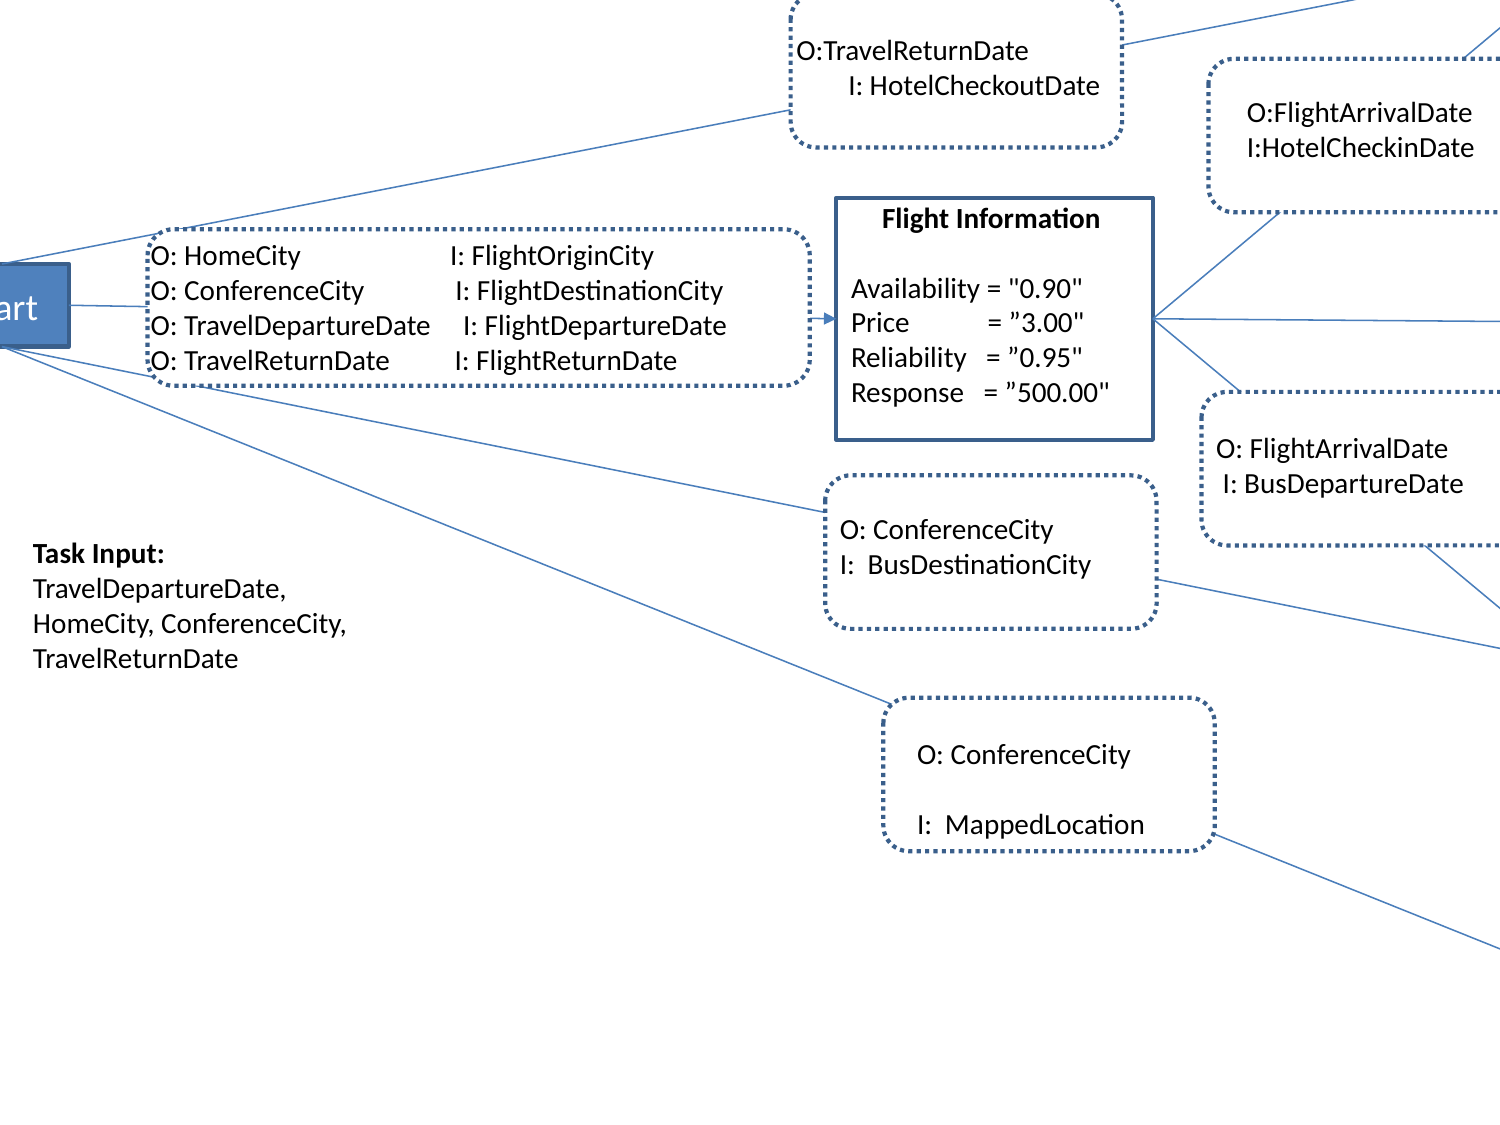

Hotel Function
Availability = ”1.00"
Price            = ”3.50"
Reliability   = ”0.99"
Response    = ”700.00"

O:TravelReturnDate                       I: HotelCheckoutDate

O: HotelReservation
I: HotelReservation
O:FlightArrivalDate
I:HotelCheckinDate
Flight Information

Availability = "0.90"
Price            = ”3.00"
Reliability   = ”0.95"
Response   = ”500.00"

O: HomeCity                       I: FlightOriginCity
O: ConferenceCity              I: FlightDestinationCity
O: TravelDepartureDate     I: FlightDepartureDate
O: TravelReturnDate          I: FlightReturnDate

Start
O: FlightTicket
I: FlightTicket
End

O: FlightArrivalDate
 I: BusDepartureDate
Task Output:
BusTicket,
FlightTicket,
TouristMap, HotelReservation

O:BusTicket
I : BusTicket
O: ConferenceCity
I:  BusDestinationCity
Task Input: TravelDepartureDate, HomeCity, ConferenceCity, TravelReturnDate
Bus Service
Availability = "0.80"
Price            = ”5.00"
Reliability   = ”0.80"
Response    = ”400.00"

O: StreetMap
 I: TouristMap
O: ConferenceCity
I:  MappedLocation
Generate Map
Availability =”0.70"
Price            =”9.00"
Reliability    =”1.00"
Response    =”200.00"